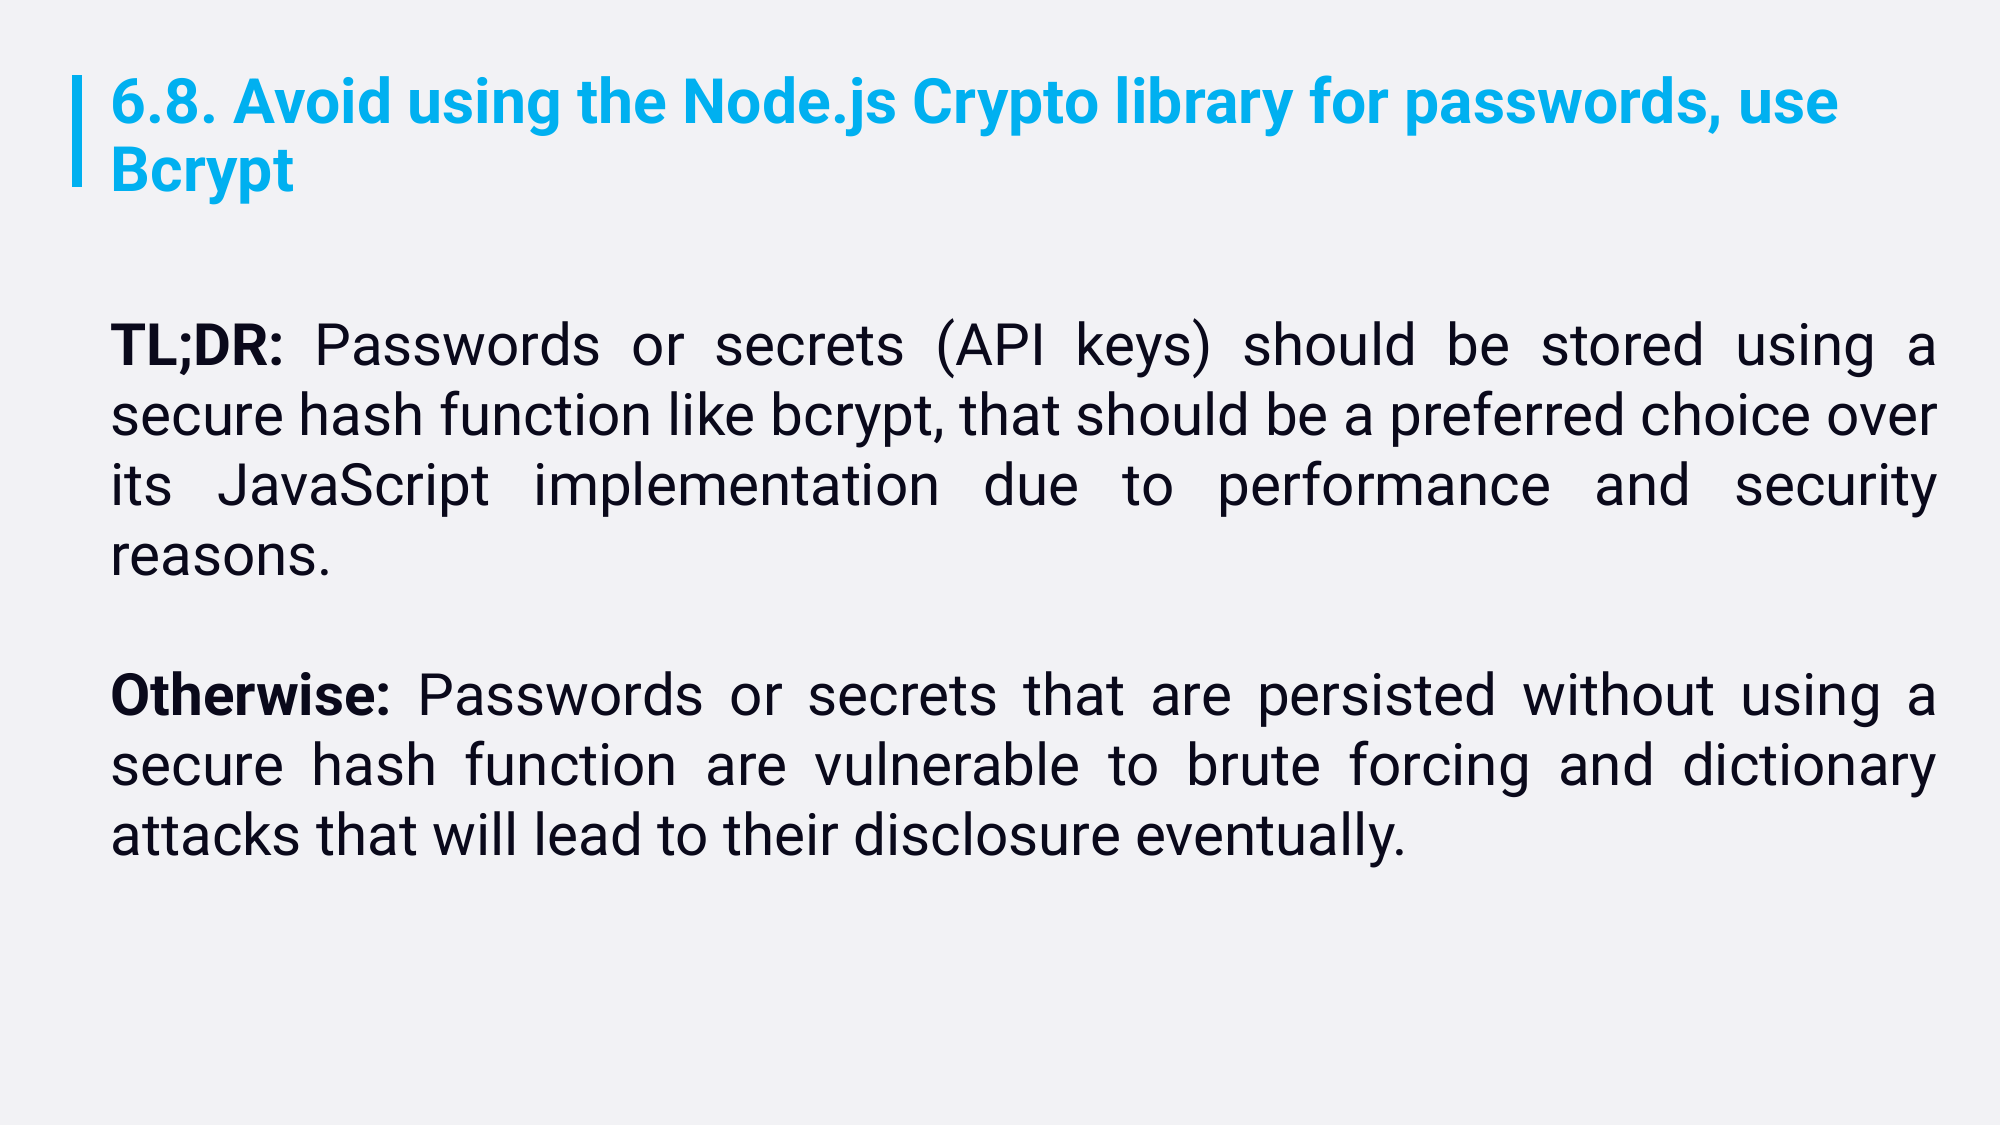

# 6.8. Avoid using the Node.js Crypto library for passwords, use Bcrypt
TL;DR: Passwords or secrets (API keys) should be stored using a secure hash function like bcrypt, that should be a preferred choice over its JavaScript implementation due to performance and security reasons.

Otherwise: Passwords or secrets that are persisted without using a secure hash function are vulnerable to brute forcing and dictionary attacks that will lead to their disclosure eventually.